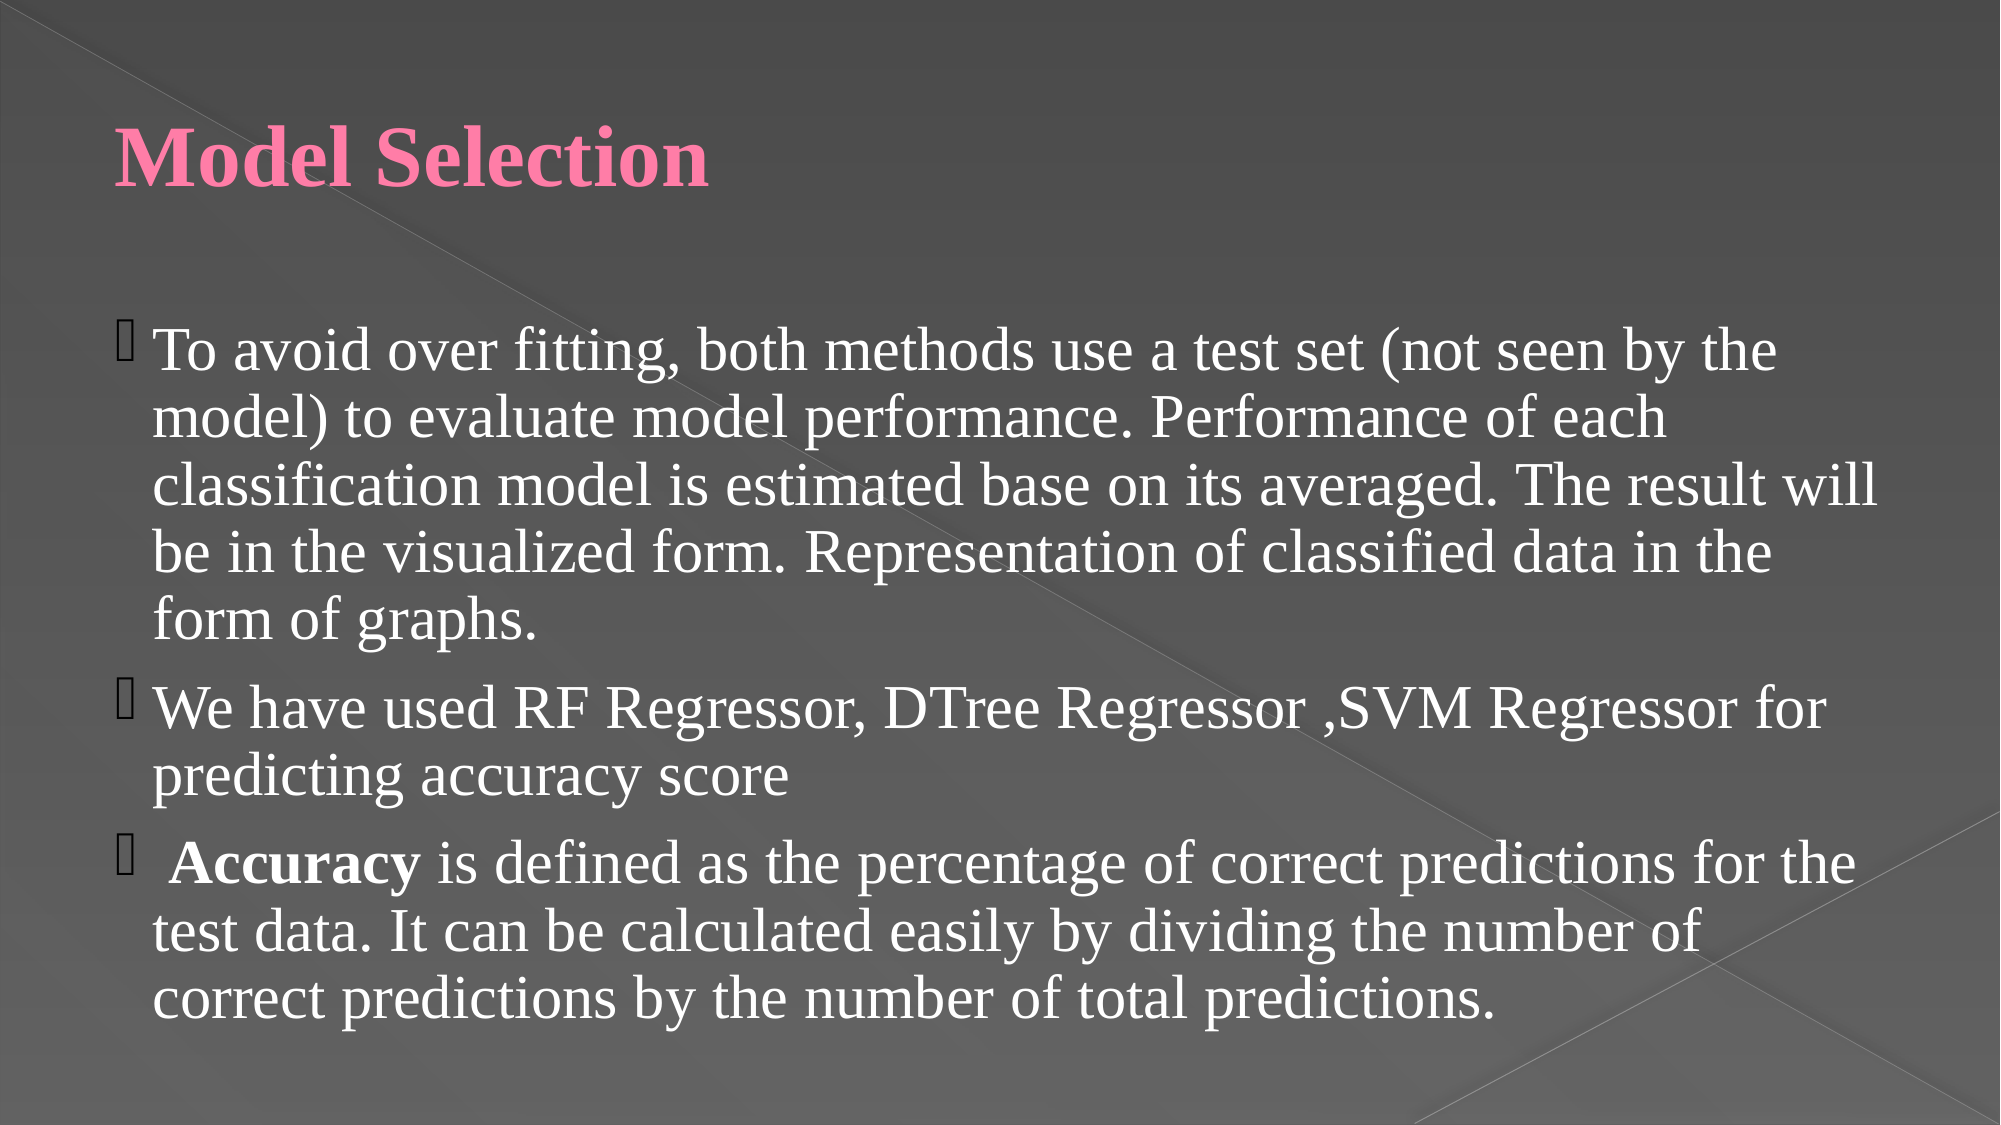

# Model Selection
To avoid over fitting, both methods use a test set (not seen by the model) to evaluate model performance. Performance of each classification model is estimated base on its averaged. The result will be in the visualized form. Representation of classified data in the form of graphs.
We have used RF Regressor, DTree Regressor ,SVM Regressor for predicting accuracy score
 Accuracy is defined as the percentage of correct predictions for the test data. It can be calculated easily by dividing the number of correct predictions by the number of total predictions.